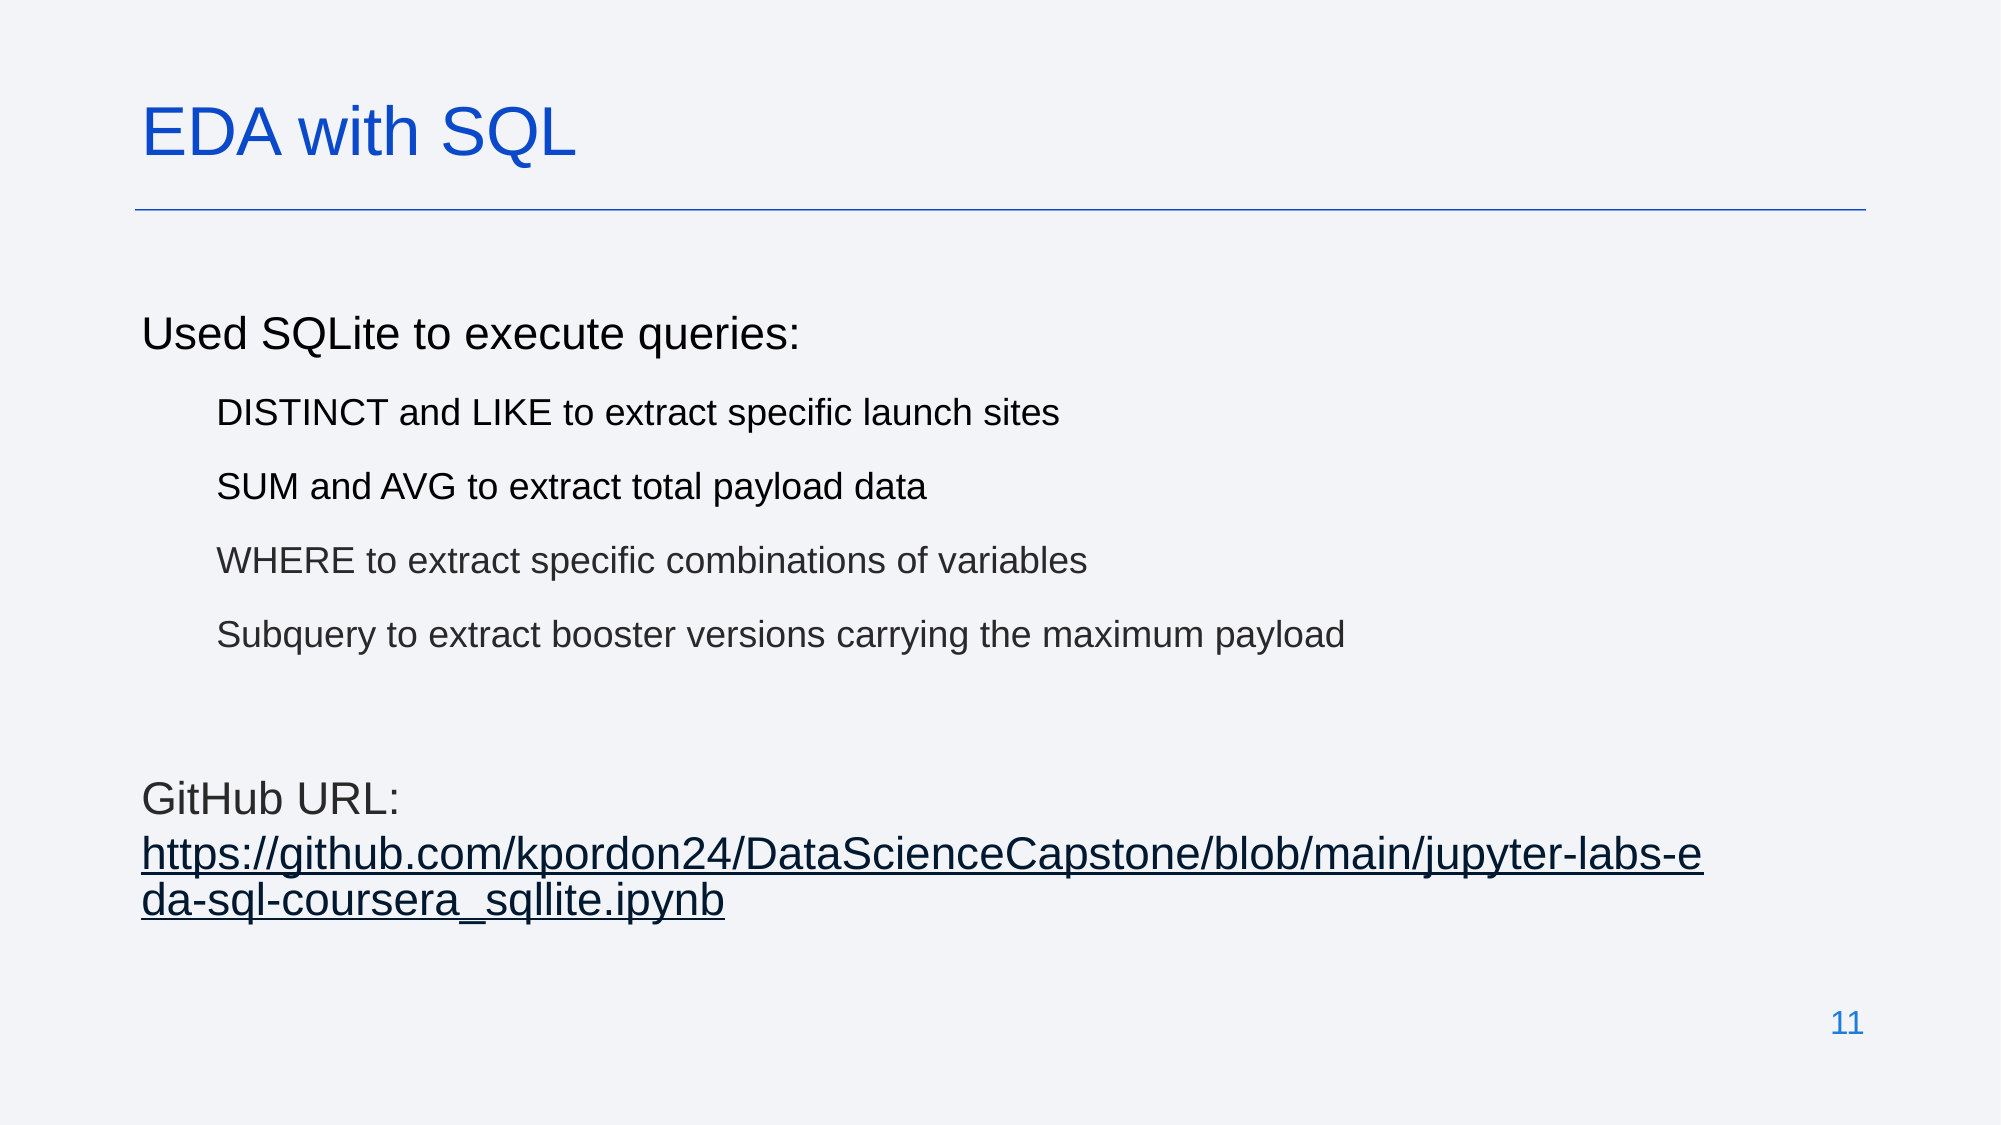

EDA with SQL
Used SQLite to execute queries:
DISTINCT and LIKE to extract specific launch sites
SUM and AVG to extract total payload data
WHERE to extract specific combinations of variables
Subquery to extract booster versions carrying the maximum payload

GitHub URL: https://github.com/kpordon24/DataScienceCapstone/blob/main/jupyter-labs-eda-sql-coursera_sqllite.ipynb

11